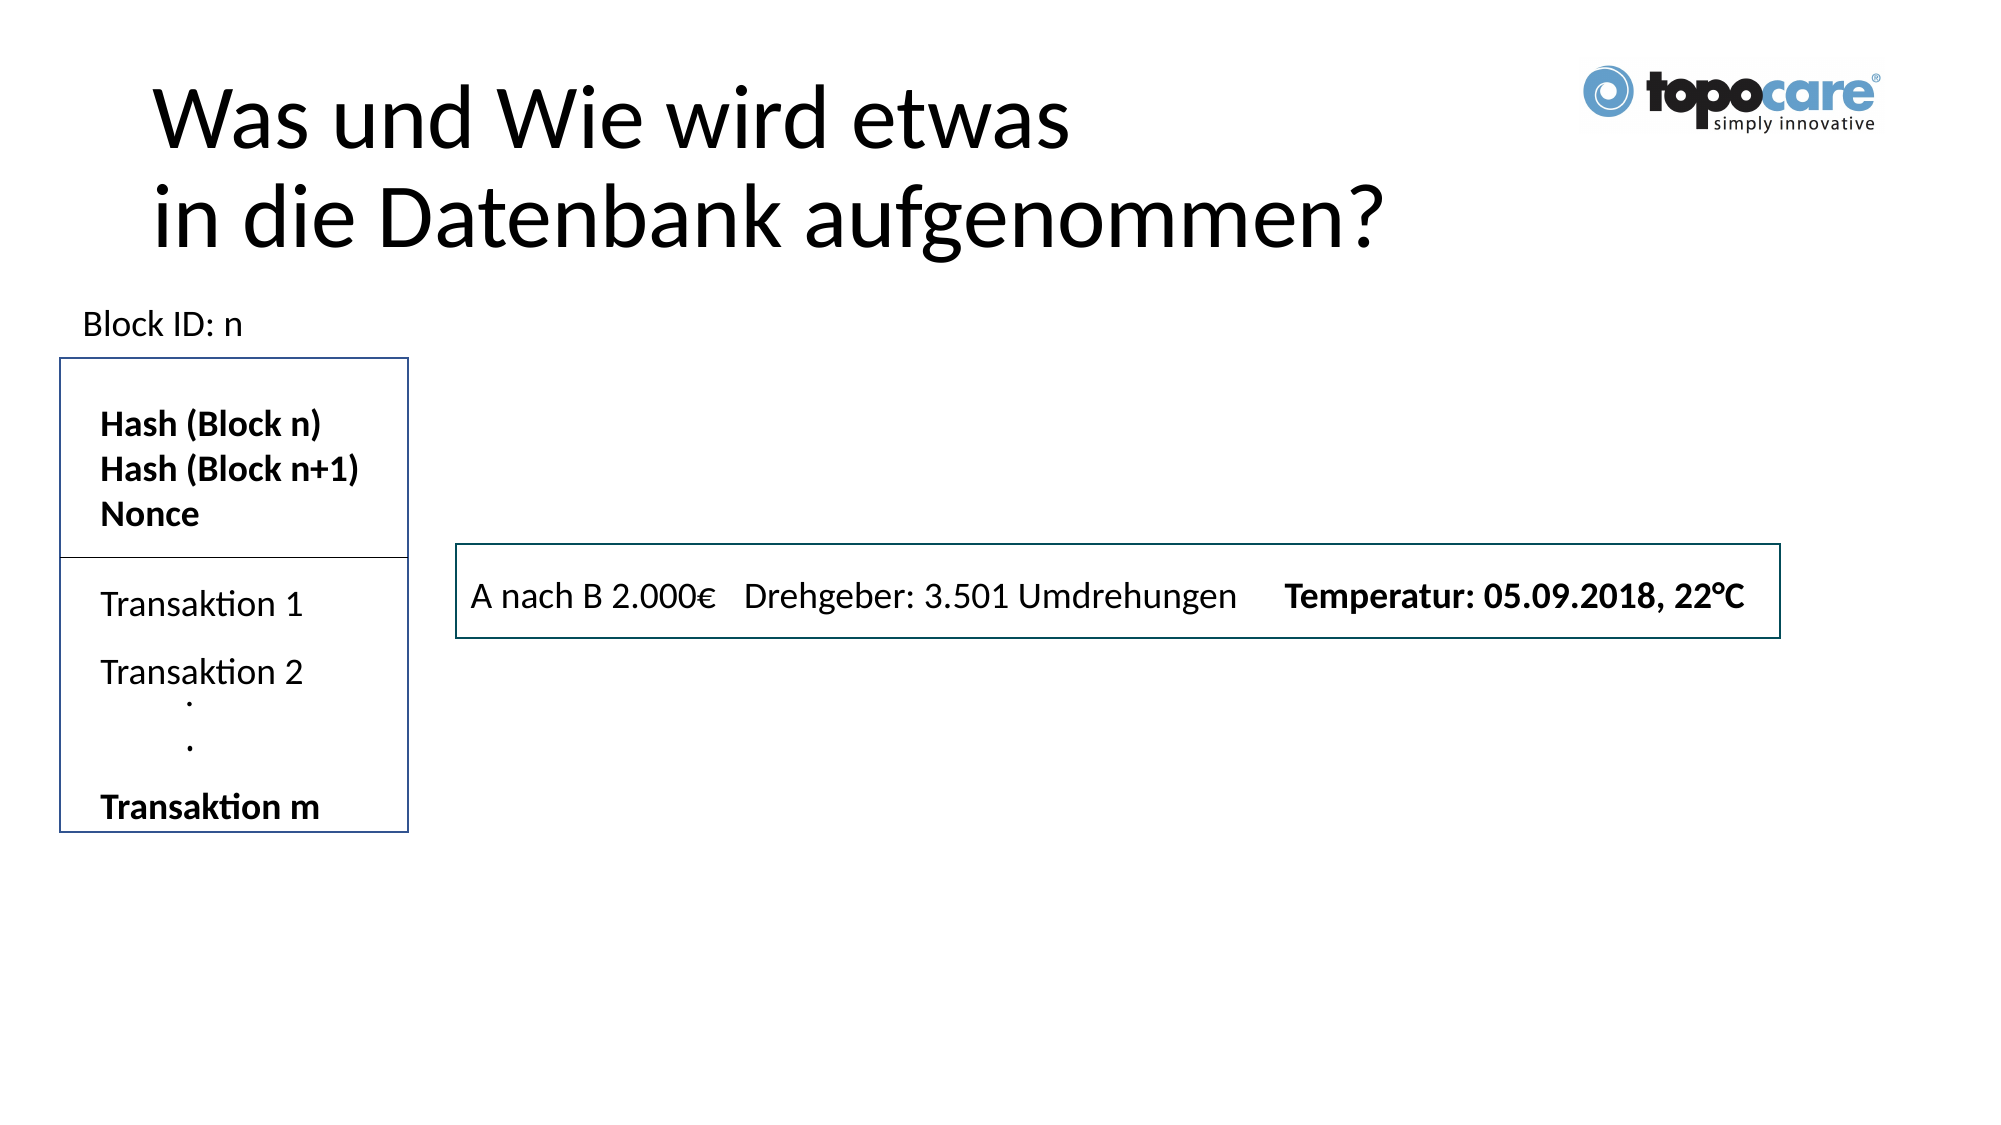

# Was und Wie wird etwas in die Datenbank aufgenommen?
Block ID: n

Hash (Block n)
Hash (Block n+1)
Nonce

Transaktion 1
Transaktion 2
          .
Transaktion m
A nach B 2.000€
Drehgeber: 3.501 Umdrehungen
Temperatur: 05.09.2018, 22°C

          .

          .